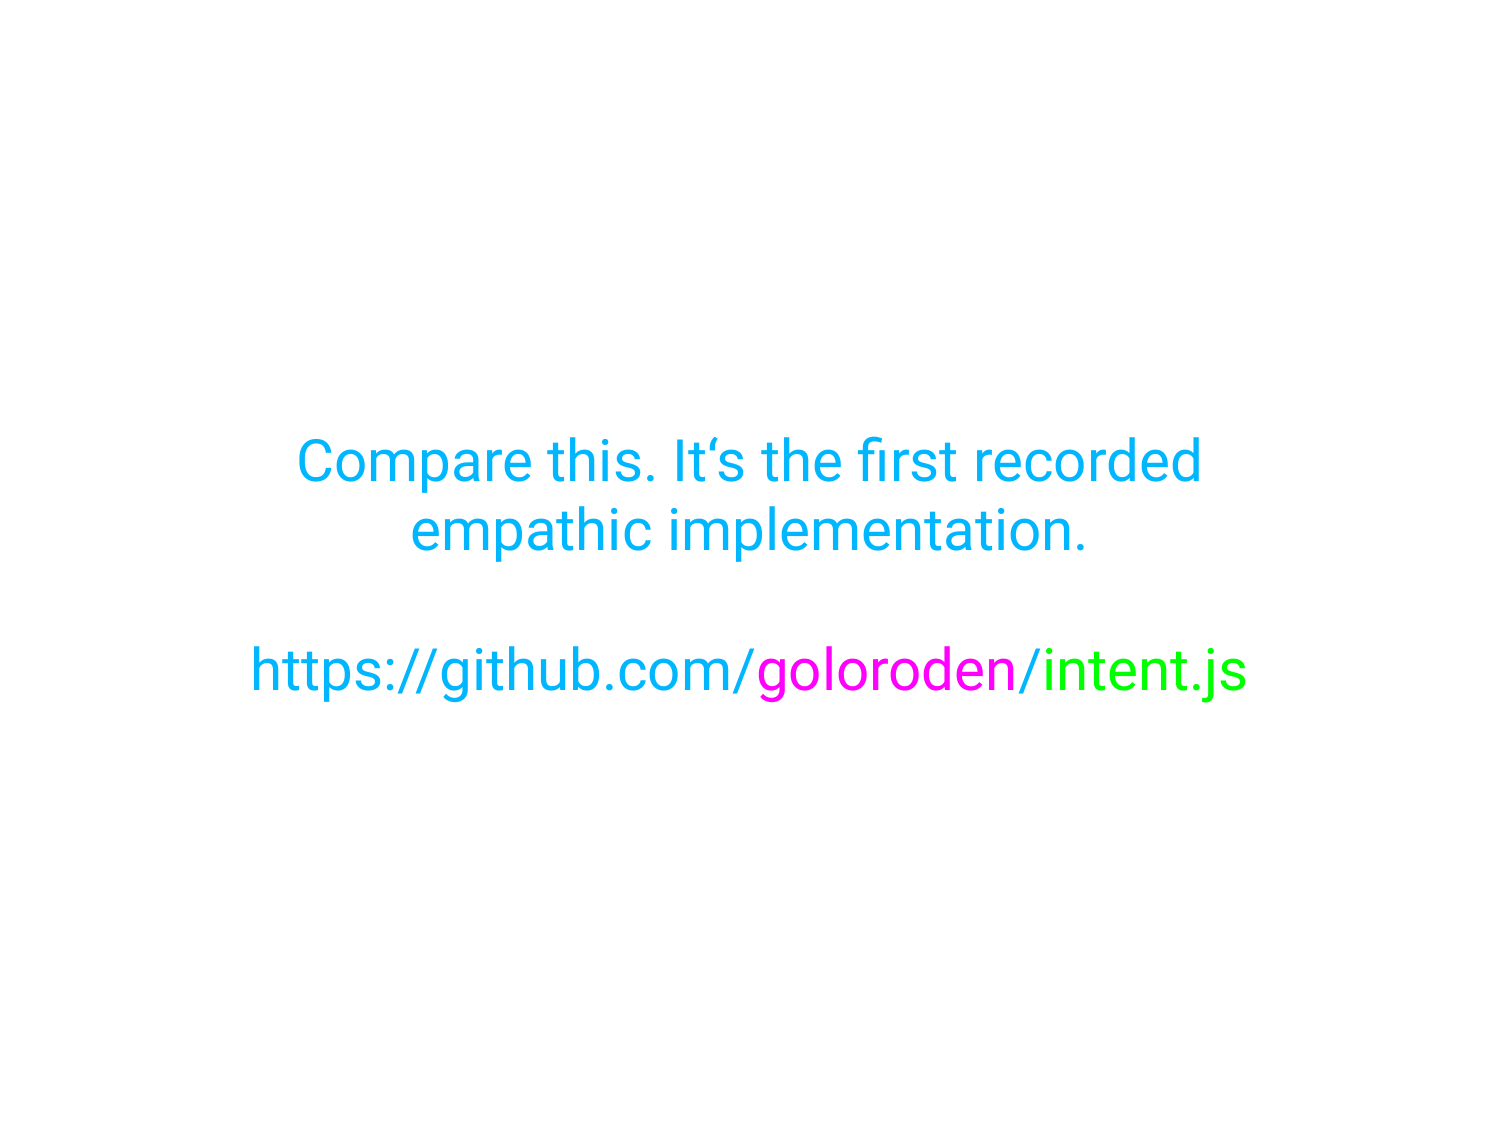

# Compare this. It‘s the first recorded empathic implementation. https://github.com/goloroden/intent.js